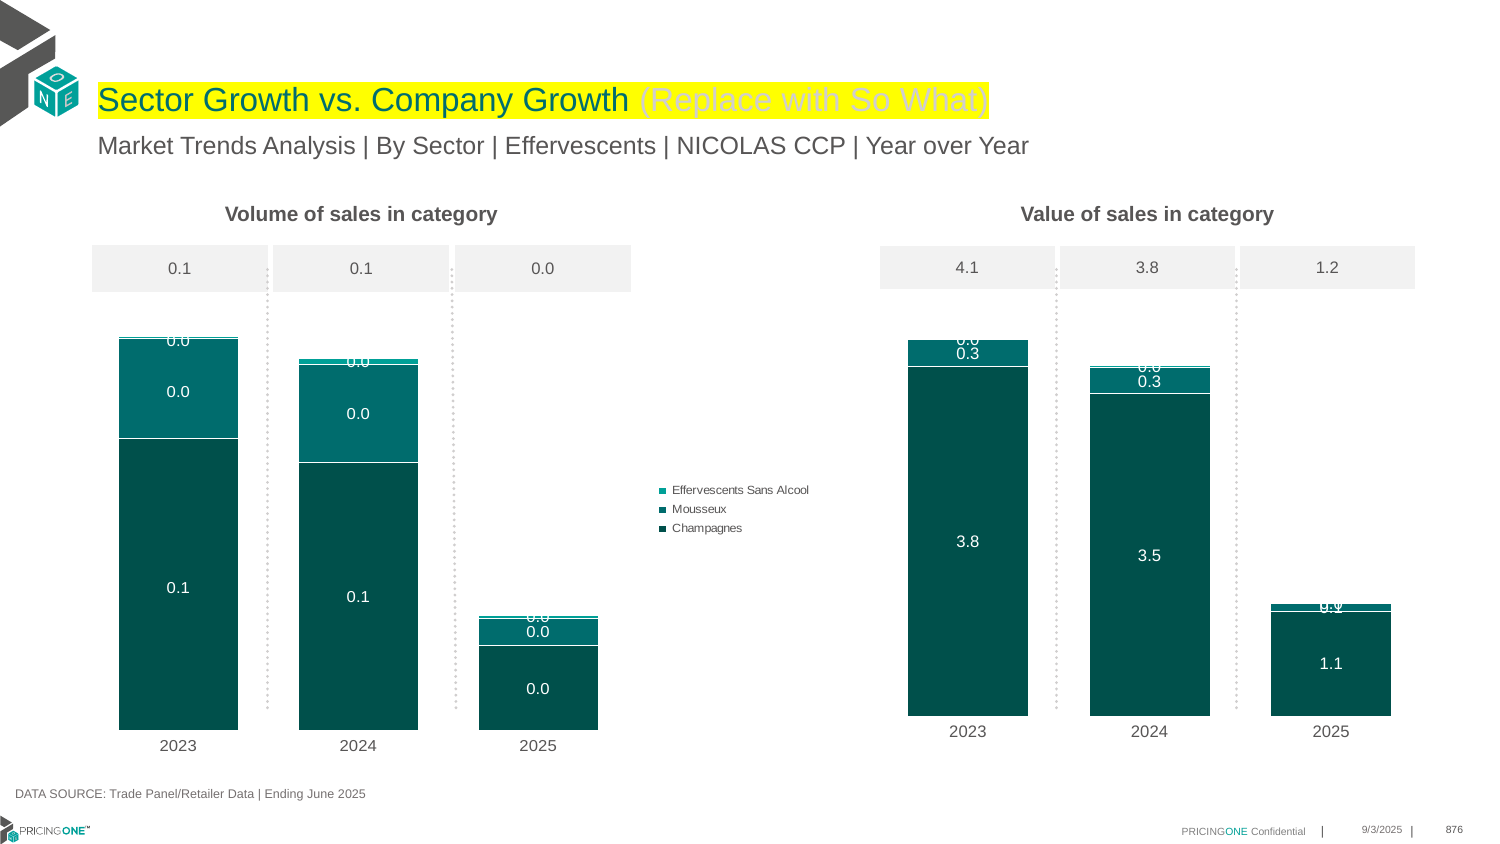

# Sector Growth vs. Company Growth (Replace with So What)
Market Trends Analysis | By Sector | Effervescents | NICOLAS CCP | Year over Year
| Value of sales in category |  |  |
| --- | --- | --- |
| 4.1 | 3.8 | 1.2 |
| Volume of sales in category |  |  |
| --- | --- | --- |
| 0.1 | 0.1 | 0.0 |

### Chart

| Category | Champagnes | Mousseux | Effervescents Sans Alcool |
|---|---|---|---|
| 2023 | 3.758102 | 0.286261 | 0.00979 |
| 2024 | 3.462062 | 0.280098 | 0.027566 |
| 2025 | 1.123851 | 0.081063 | 0.016375 |

### Chart

| Category | Champagnes | Mousseux | Effervescents Sans Alcool |
|---|---|---|---|
| 2023 | 0.060608 | 0.020726 | 0.00056 |
| 2024 | 0.055725 | 0.020273 | 0.001247 |
| 2025 | 0.017671 | 0.005652 | 0.000691 |
DATA SOURCE: Trade Panel/Retailer Data | Ending June 2025

9/3/2025
876